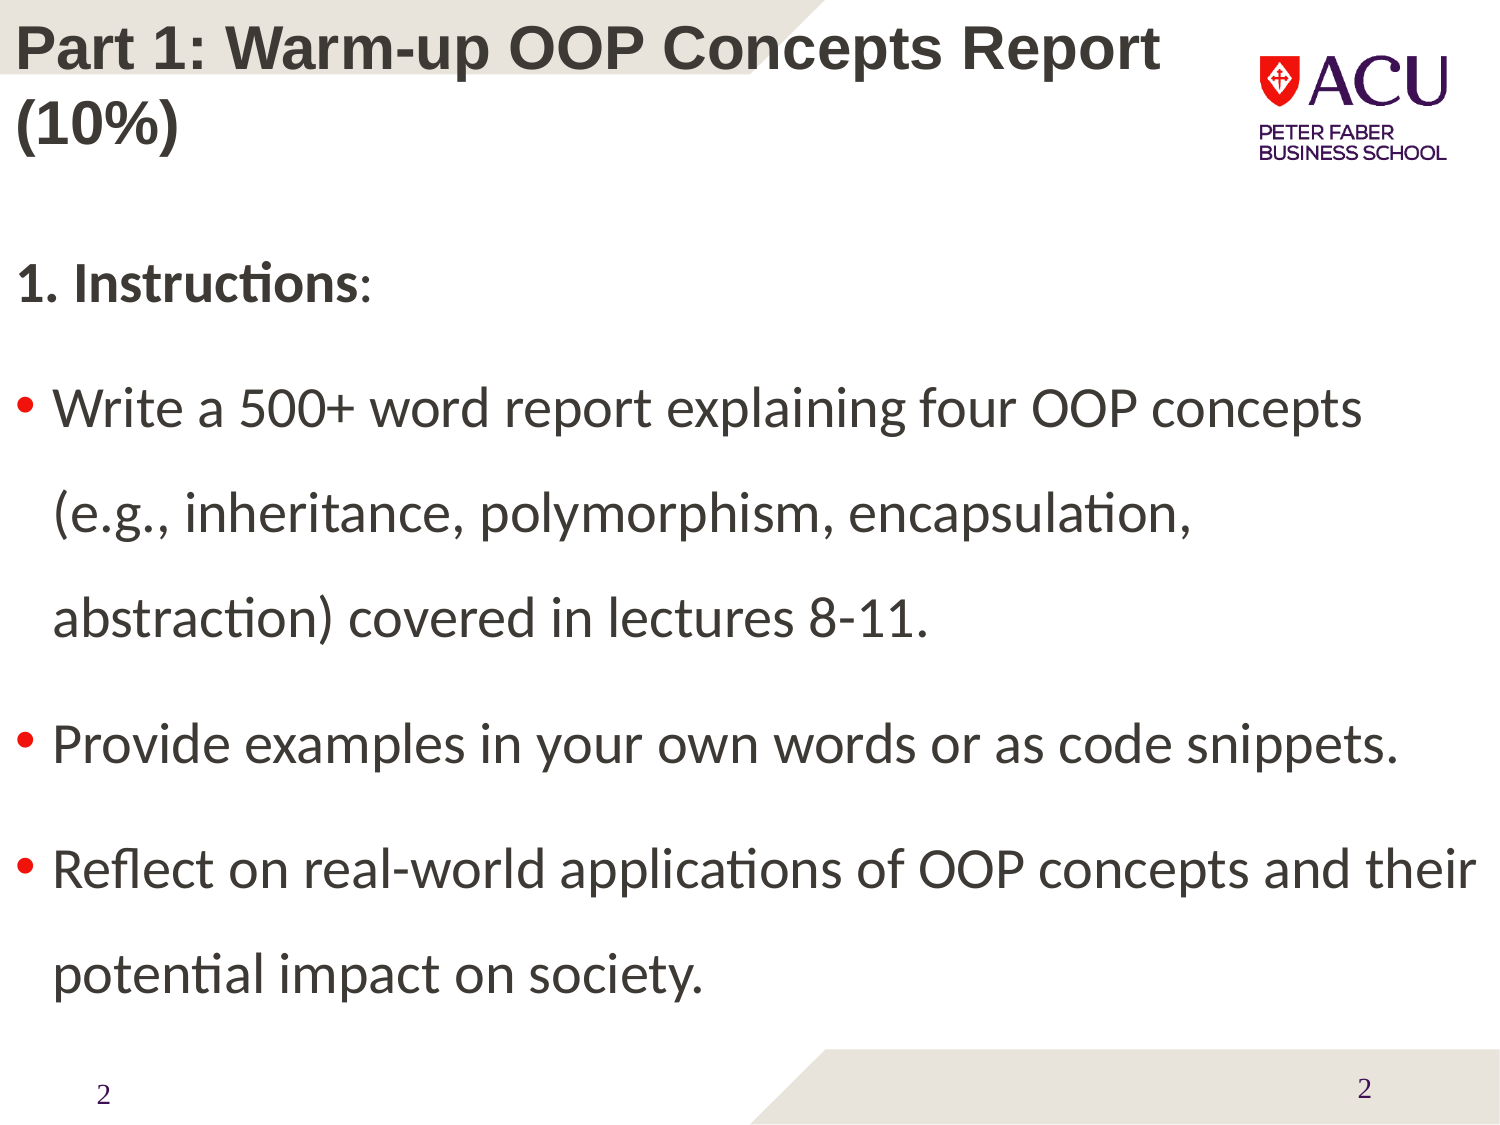

Part 1: Warm-up OOP Concepts Report (10%)
1. Instructions:
Write a 500+ word report explaining four OOP concepts (e.g., inheritance, polymorphism, encapsulation, abstraction) covered in lectures 8-11.
Provide examples in your own words or as code snippets.
Reflect on real-world applications of OOP concepts and their potential impact on society.
2
2